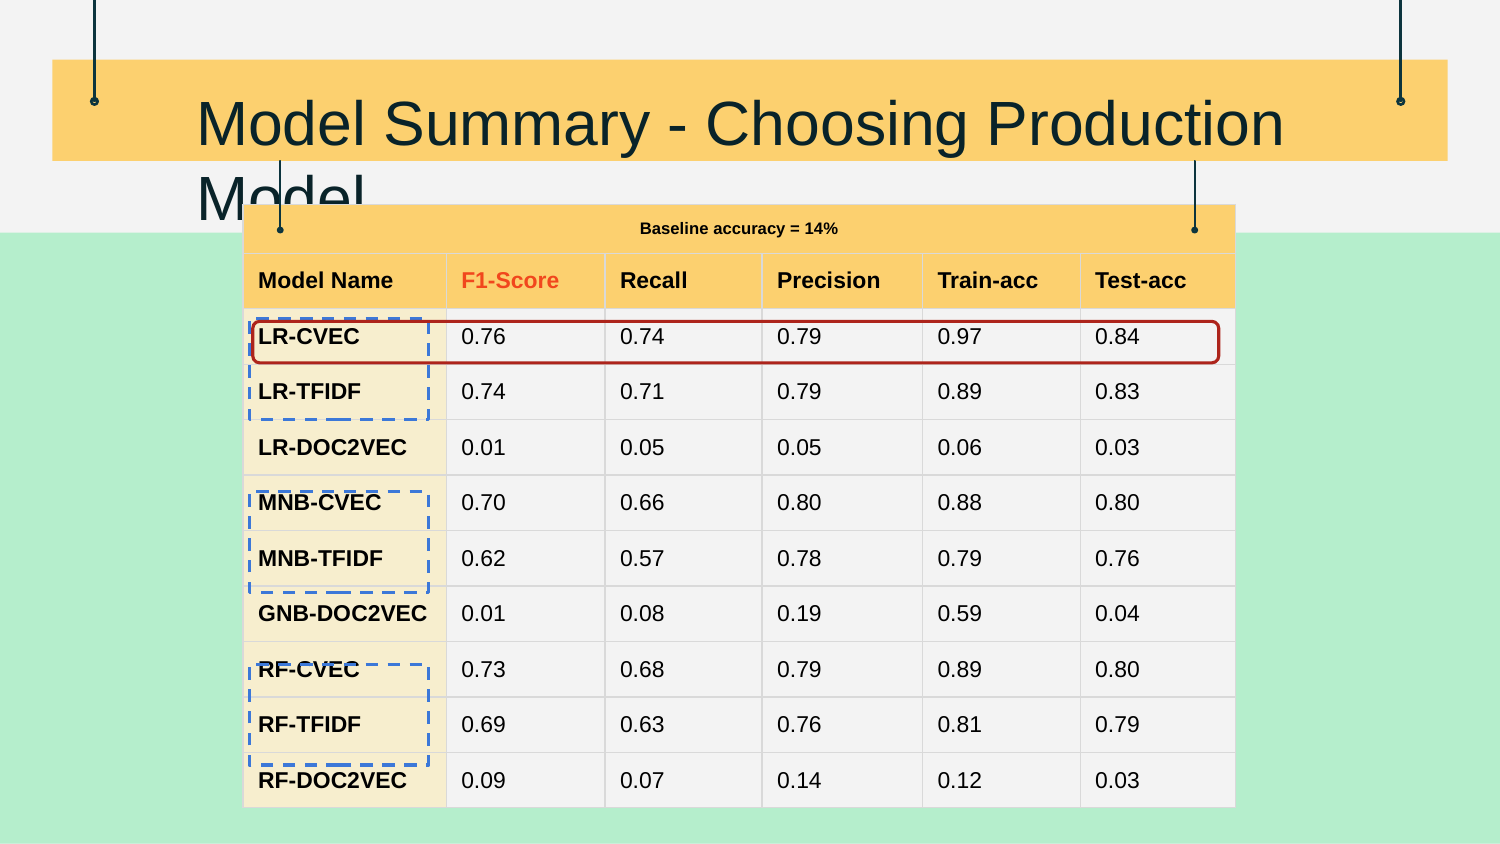

Model Summary - Choosing Production Model

| Baseline accuracy = 14% |  |  |  |  |  |
| --- | --- | --- | --- | --- | --- |
| Model Name | F1-Score | Recall | Precision | Train-acc | Test-acc |
| LR-CVEC | 0.76 | 0.74 | 0.79 | 0.97 | 0.84 |
| LR-TFIDF | 0.74 | 0.71 | 0.79 | 0.89 | 0.83 |
| LR-DOC2VEC | 0.01 | 0.05 | 0.05 | 0.06 | 0.03 |
| MNB-CVEC | 0.70 | 0.66 | 0.80 | 0.88 | 0.80 |
| MNB-TFIDF | 0.62 | 0.57 | 0.78 | 0.79 | 0.76 |
| GNB-DOC2VEC | 0.01 | 0.08 | 0.19 | 0.59 | 0.04 |
| RF-CVEC | 0.73 | 0.68 | 0.79 | 0.89 | 0.80 |
| RF-TFIDF | 0.69 | 0.63 | 0.76 | 0.81 | 0.79 |
| RF-DOC2VEC | 0.09 | 0.07 | 0.14 | 0.12 | 0.03 |